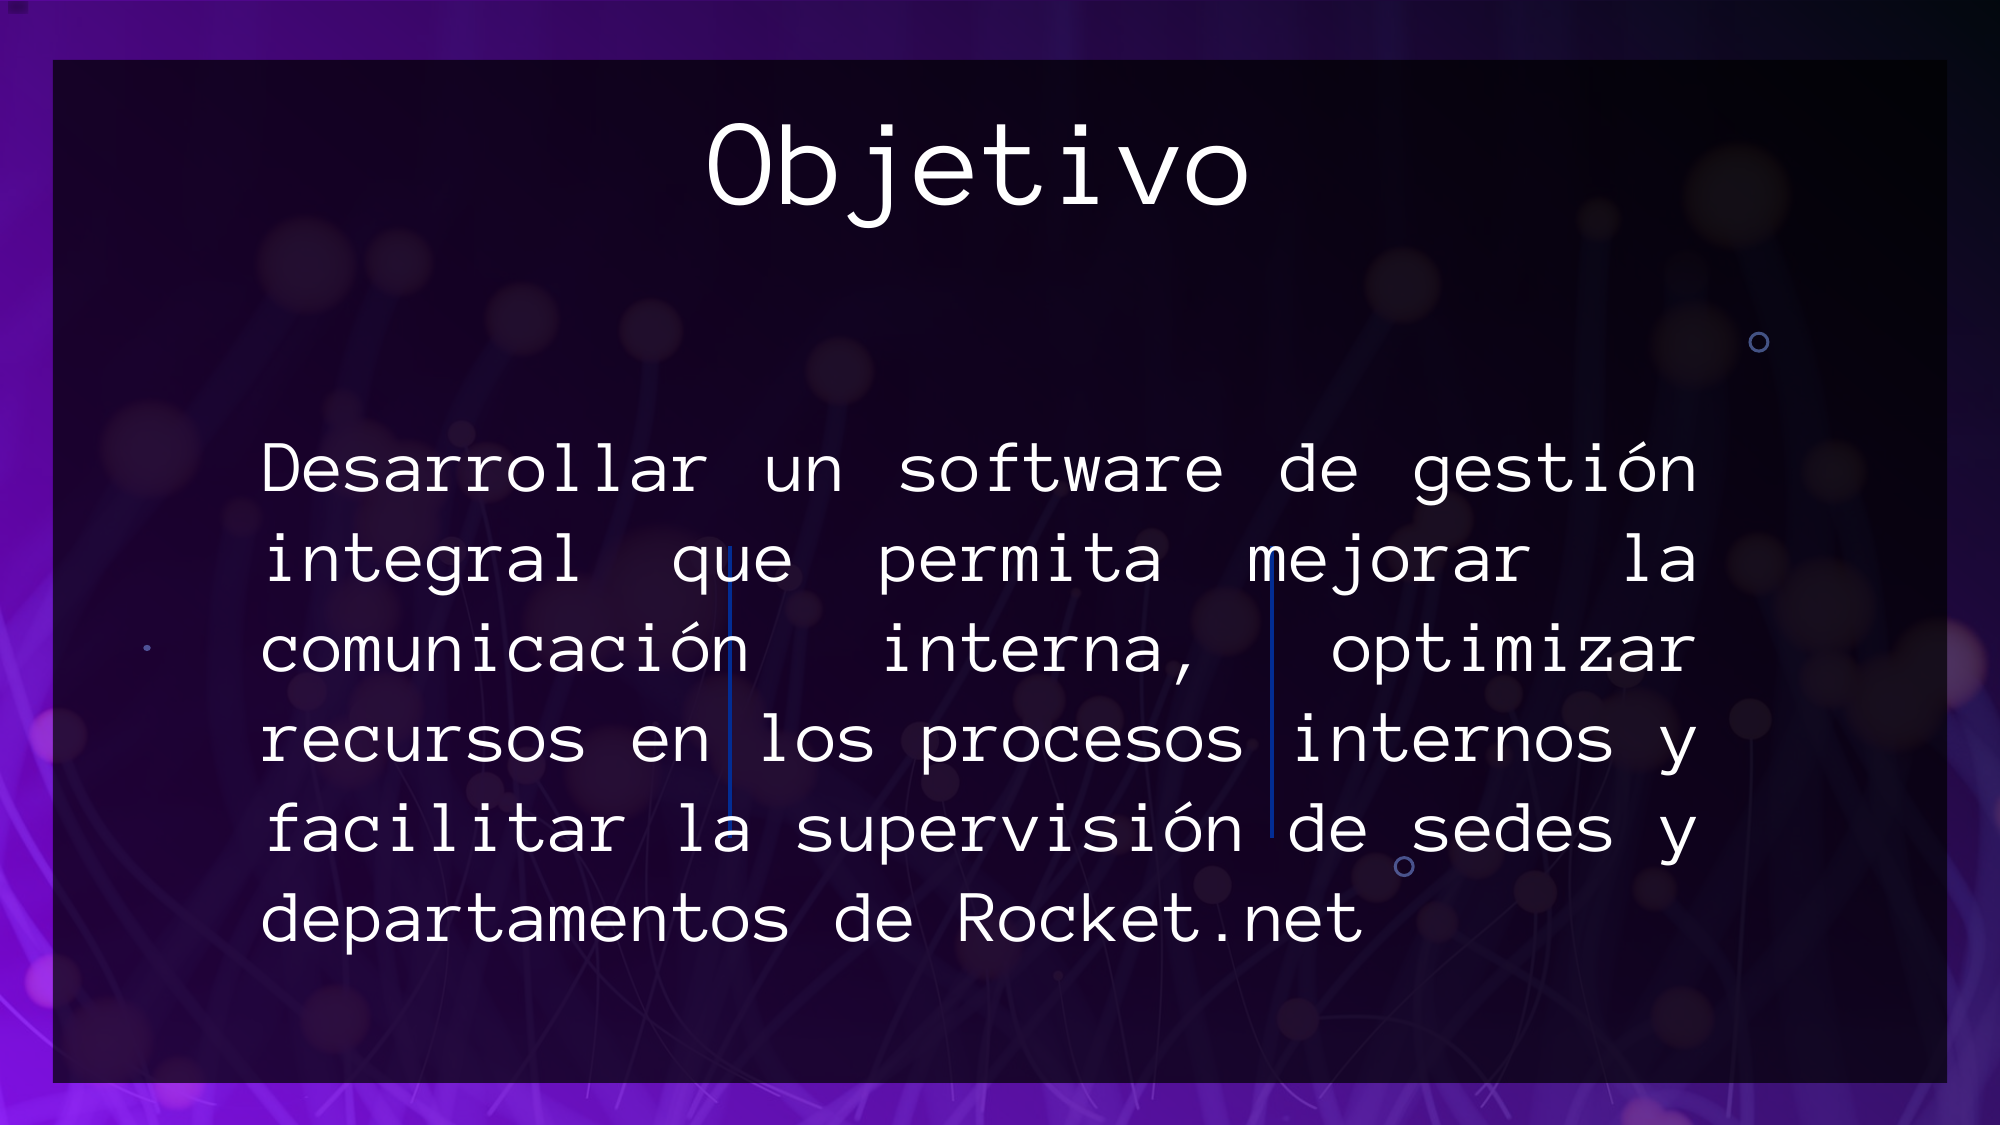

Objetivo
Desarrollar un software de gestión integral que permita mejorar la comunicación interna, optimizar recursos en los procesos internos y facilitar la supervisión de sedes y departamentos de Rocket.net